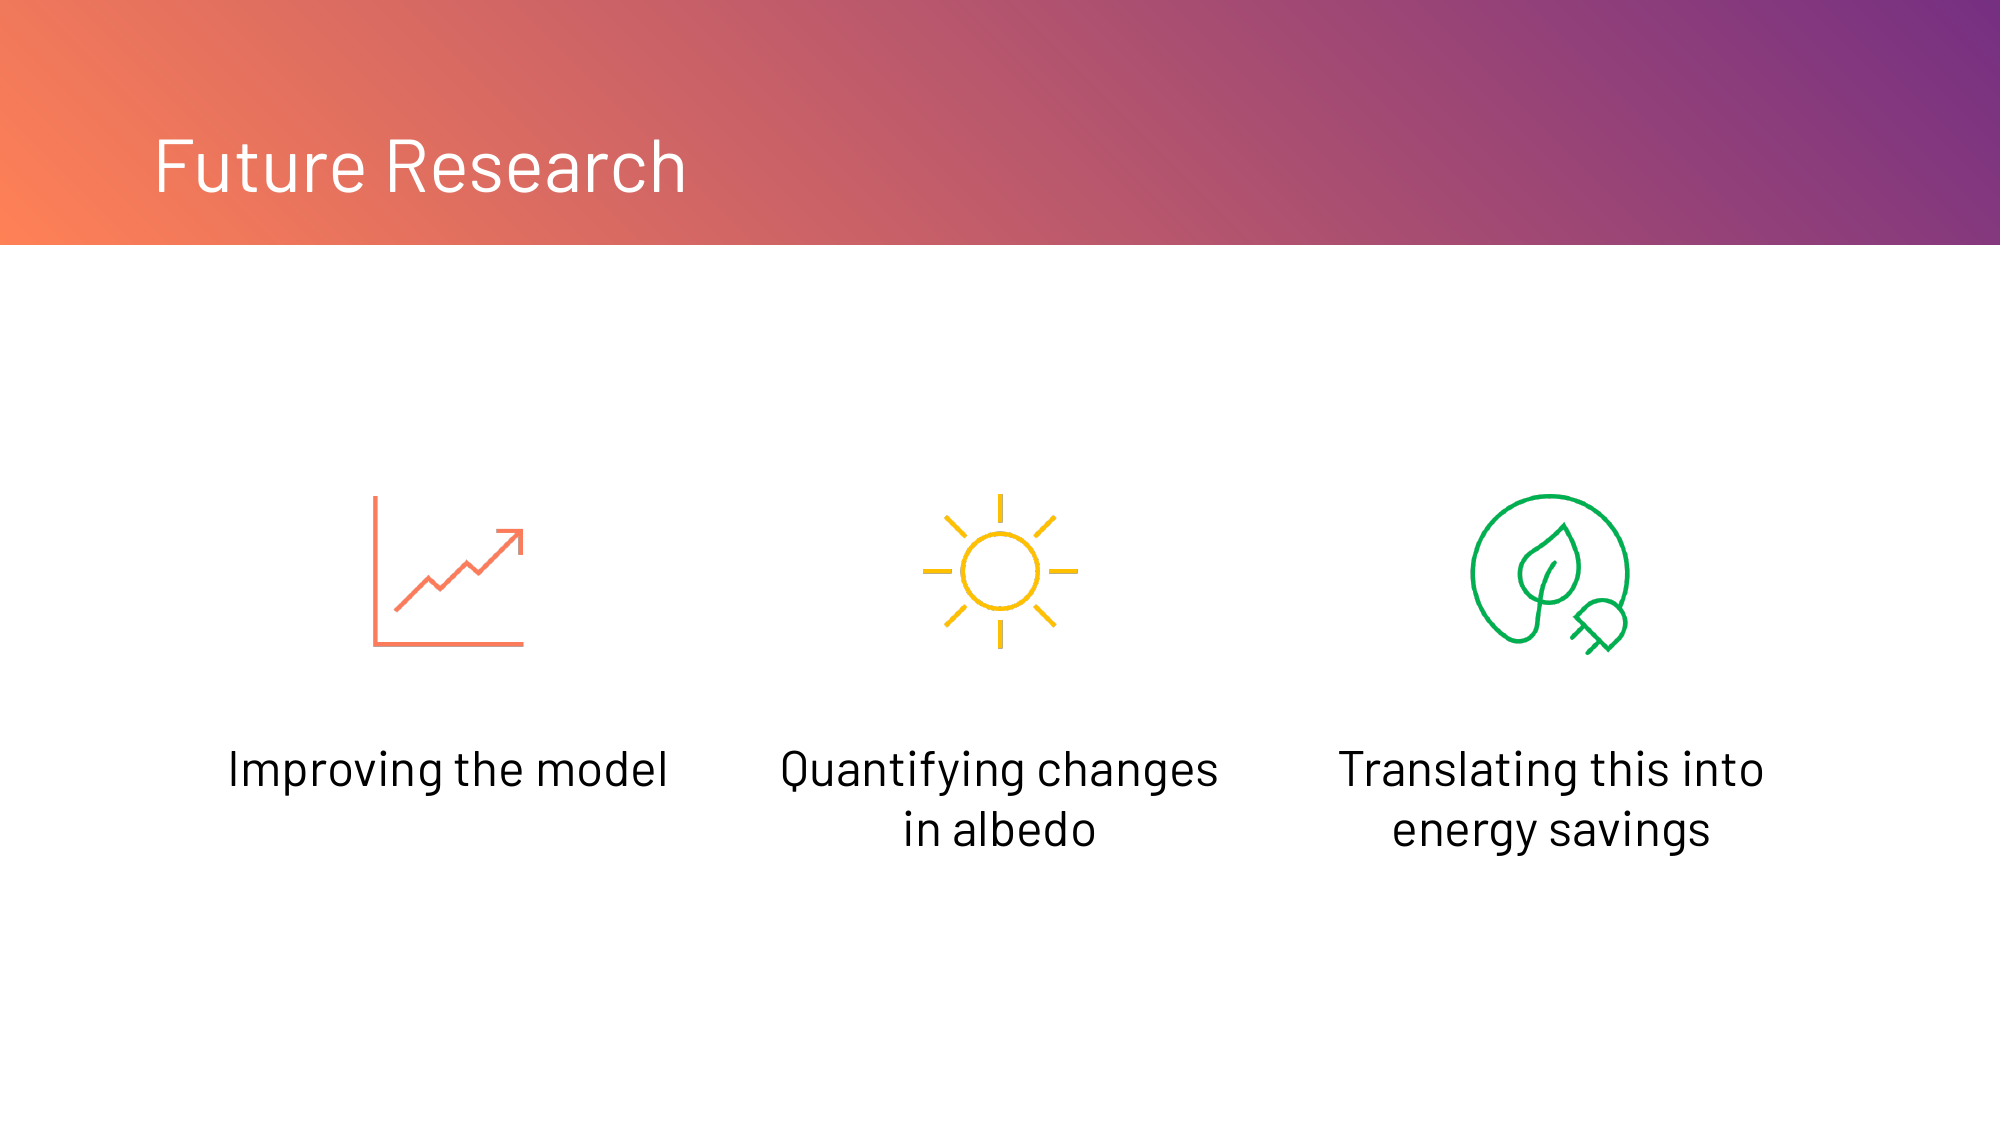

# Future Research
Improving the model
Quantifying changes in albedo
Translating this into energy savings